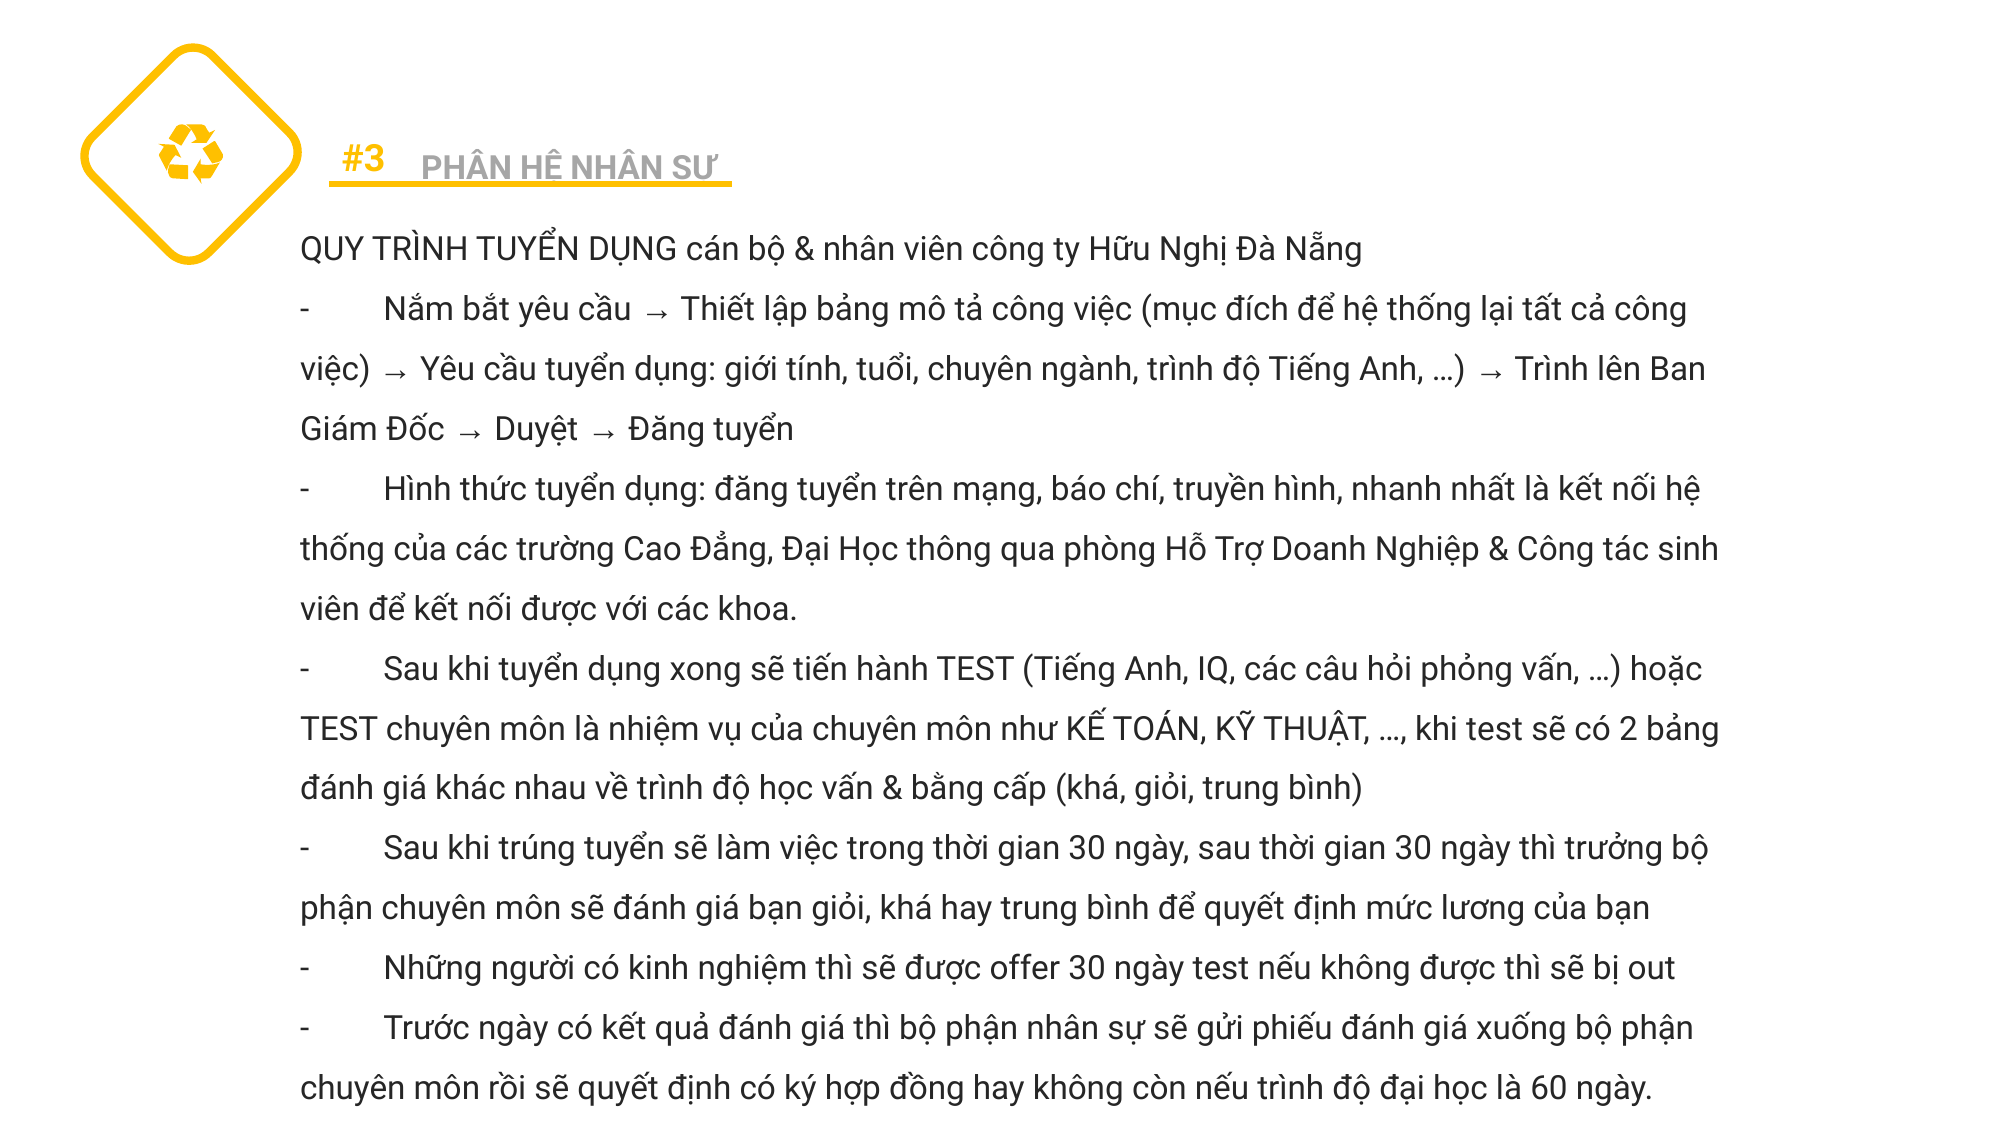

PHÂN HỆ NHÂN SỰ
#3
QUY TRÌNH TUYỂN DỤNG cán bộ & nhân viên công ty Hữu Nghị Đà Nẵng
-         Nắm bắt yêu cầu → Thiết lập bảng mô tả công việc (mục đích để hệ thống lại tất cả công việc) → Yêu cầu tuyển dụng: giới tính, tuổi, chuyên ngành, trình độ Tiếng Anh, …) → Trình lên Ban Giám Đốc → Duyệt → Đăng tuyển
-         Hình thức tuyển dụng: đăng tuyển trên mạng, báo chí, truyền hình, nhanh nhất là kết nối hệ thống của các trường Cao Đẳng, Đại Học thông qua phòng Hỗ Trợ Doanh Nghiệp & Công tác sinh viên để kết nối được với các khoa.
-         Sau khi tuyển dụng xong sẽ tiến hành TEST (Tiếng Anh, IQ, các câu hỏi phỏng vấn, …) hoặc TEST chuyên môn là nhiệm vụ của chuyên môn như KẾ TOÁN, KỸ THUẬT, …, khi test sẽ có 2 bảng đánh giá khác nhau về trình độ học vấn & bằng cấp (khá, giỏi, trung bình)
-         Sau khi trúng tuyển sẽ làm việc trong thời gian 30 ngày, sau thời gian 30 ngày thì trưởng bộ phận chuyên môn sẽ đánh giá bạn giỏi, khá hay trung bình để quyết định mức lương của bạn
-         Những người có kinh nghiệm thì sẽ được offer 30 ngày test nếu không được thì sẽ bị out
-         Trước ngày có kết quả đánh giá thì bộ phận nhân sự sẽ gửi phiếu đánh giá xuống bộ phận chuyên môn rồi sẽ quyết định có ký hợp đồng hay không còn nếu trình độ đại học là 60 ngày.